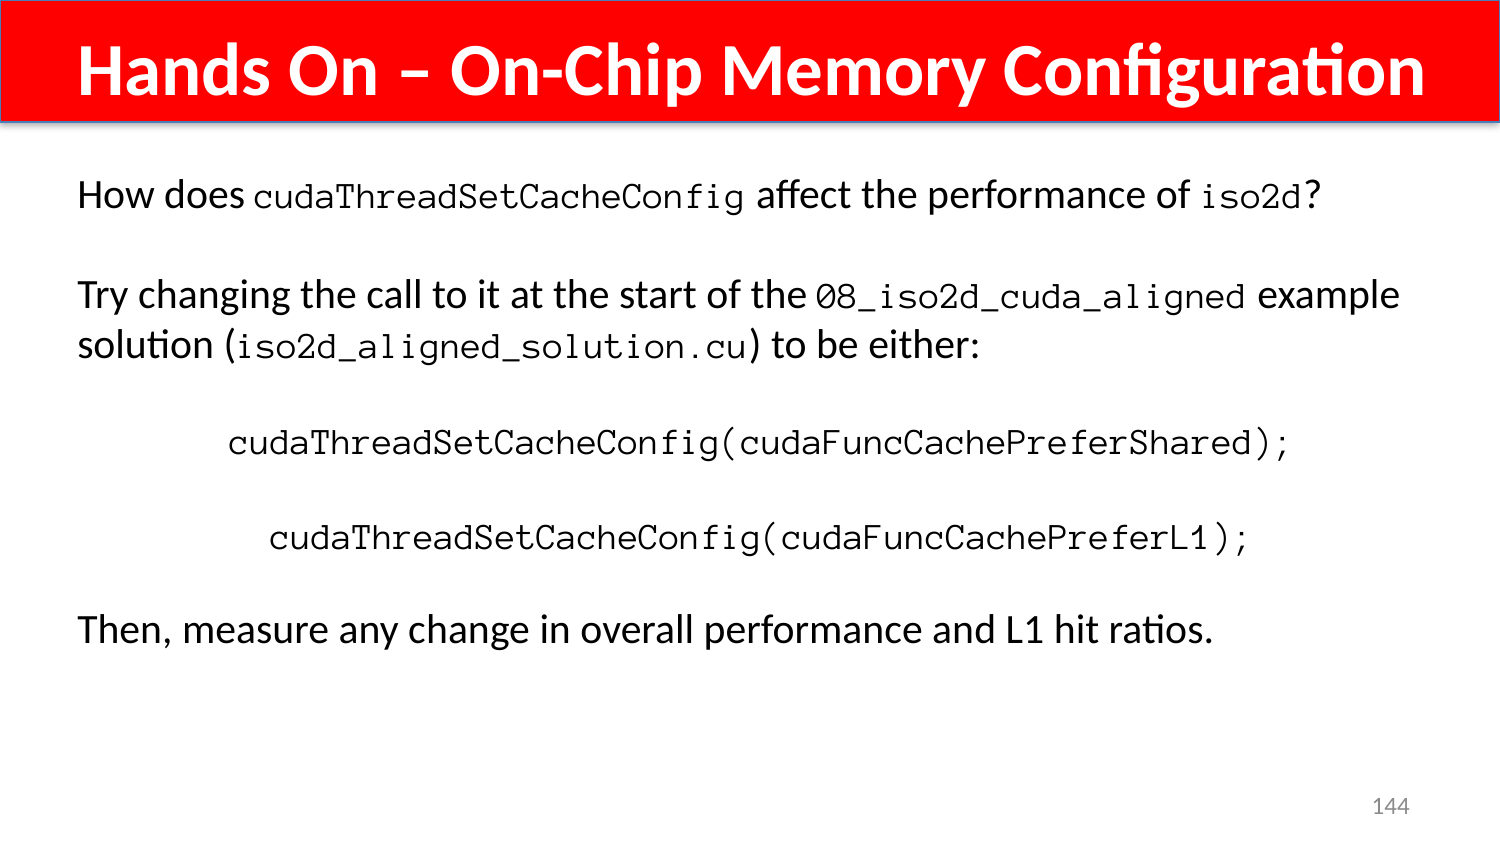

Hands On – On-Chip Memory Configuration
How does cudaThreadSetCacheConfig affect the performance of iso2d?

Try changing the call to it at the start of the 08_iso2d_cuda_aligned example solution (iso2d_aligned_solution.cu) to be either:

cudaThreadSetCacheConfig(cudaFuncCachePreferShared);

cudaThreadSetCacheConfig(cudaFuncCachePreferL1);

Then, measure any change in overall performance and L1 hit ratios.
144